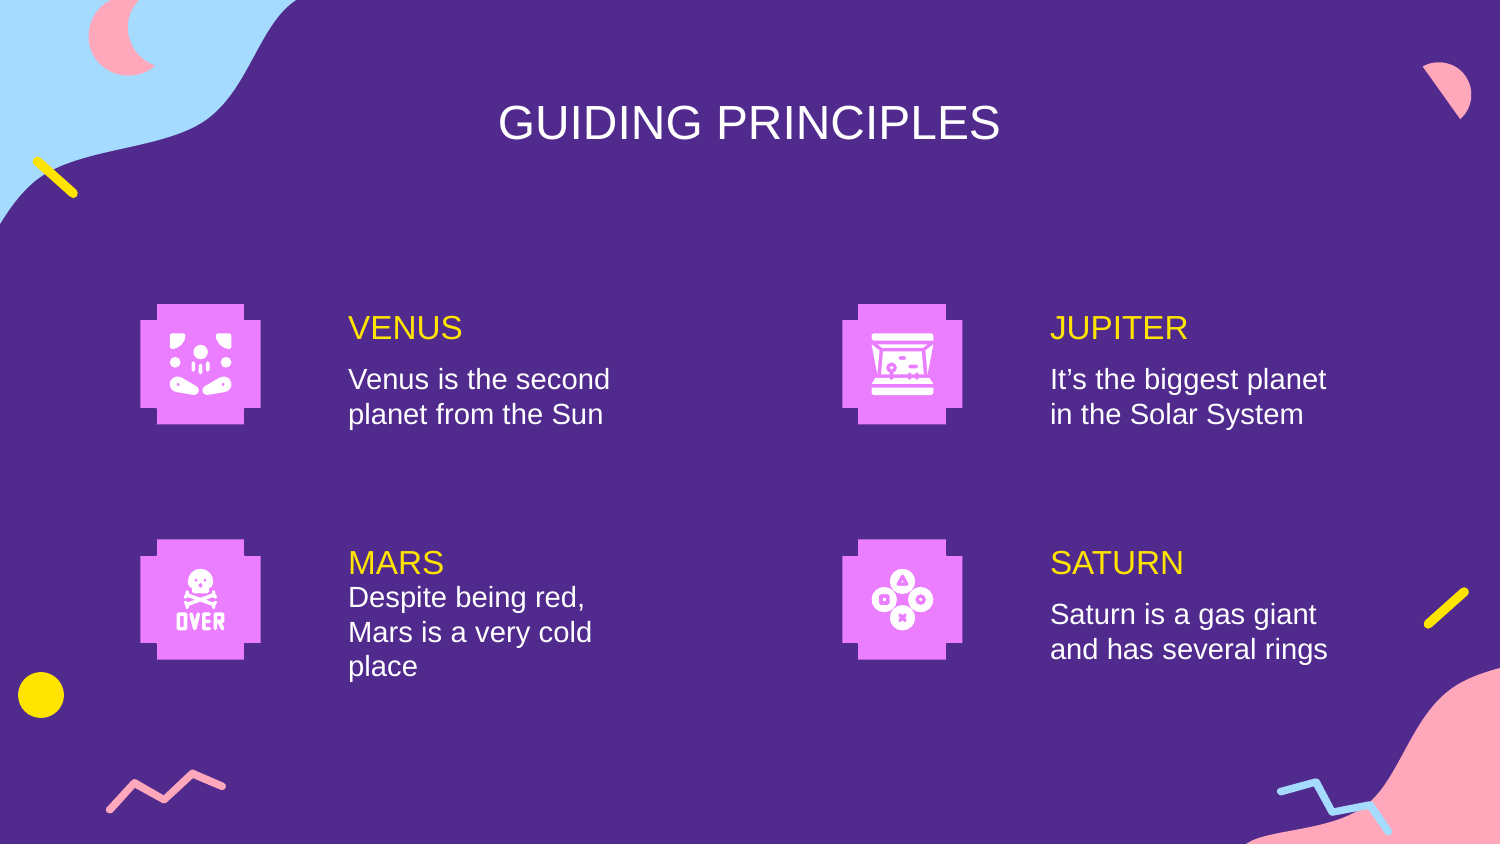

# GUIDING PRINCIPLES
VENUS
JUPITER

Venus is the second planet from the Sun
It’s the biggest planet in the Solar System
MARS
SATURN

Despite being red, Mars is a very cold place
Saturn is a gas giant and has several rings